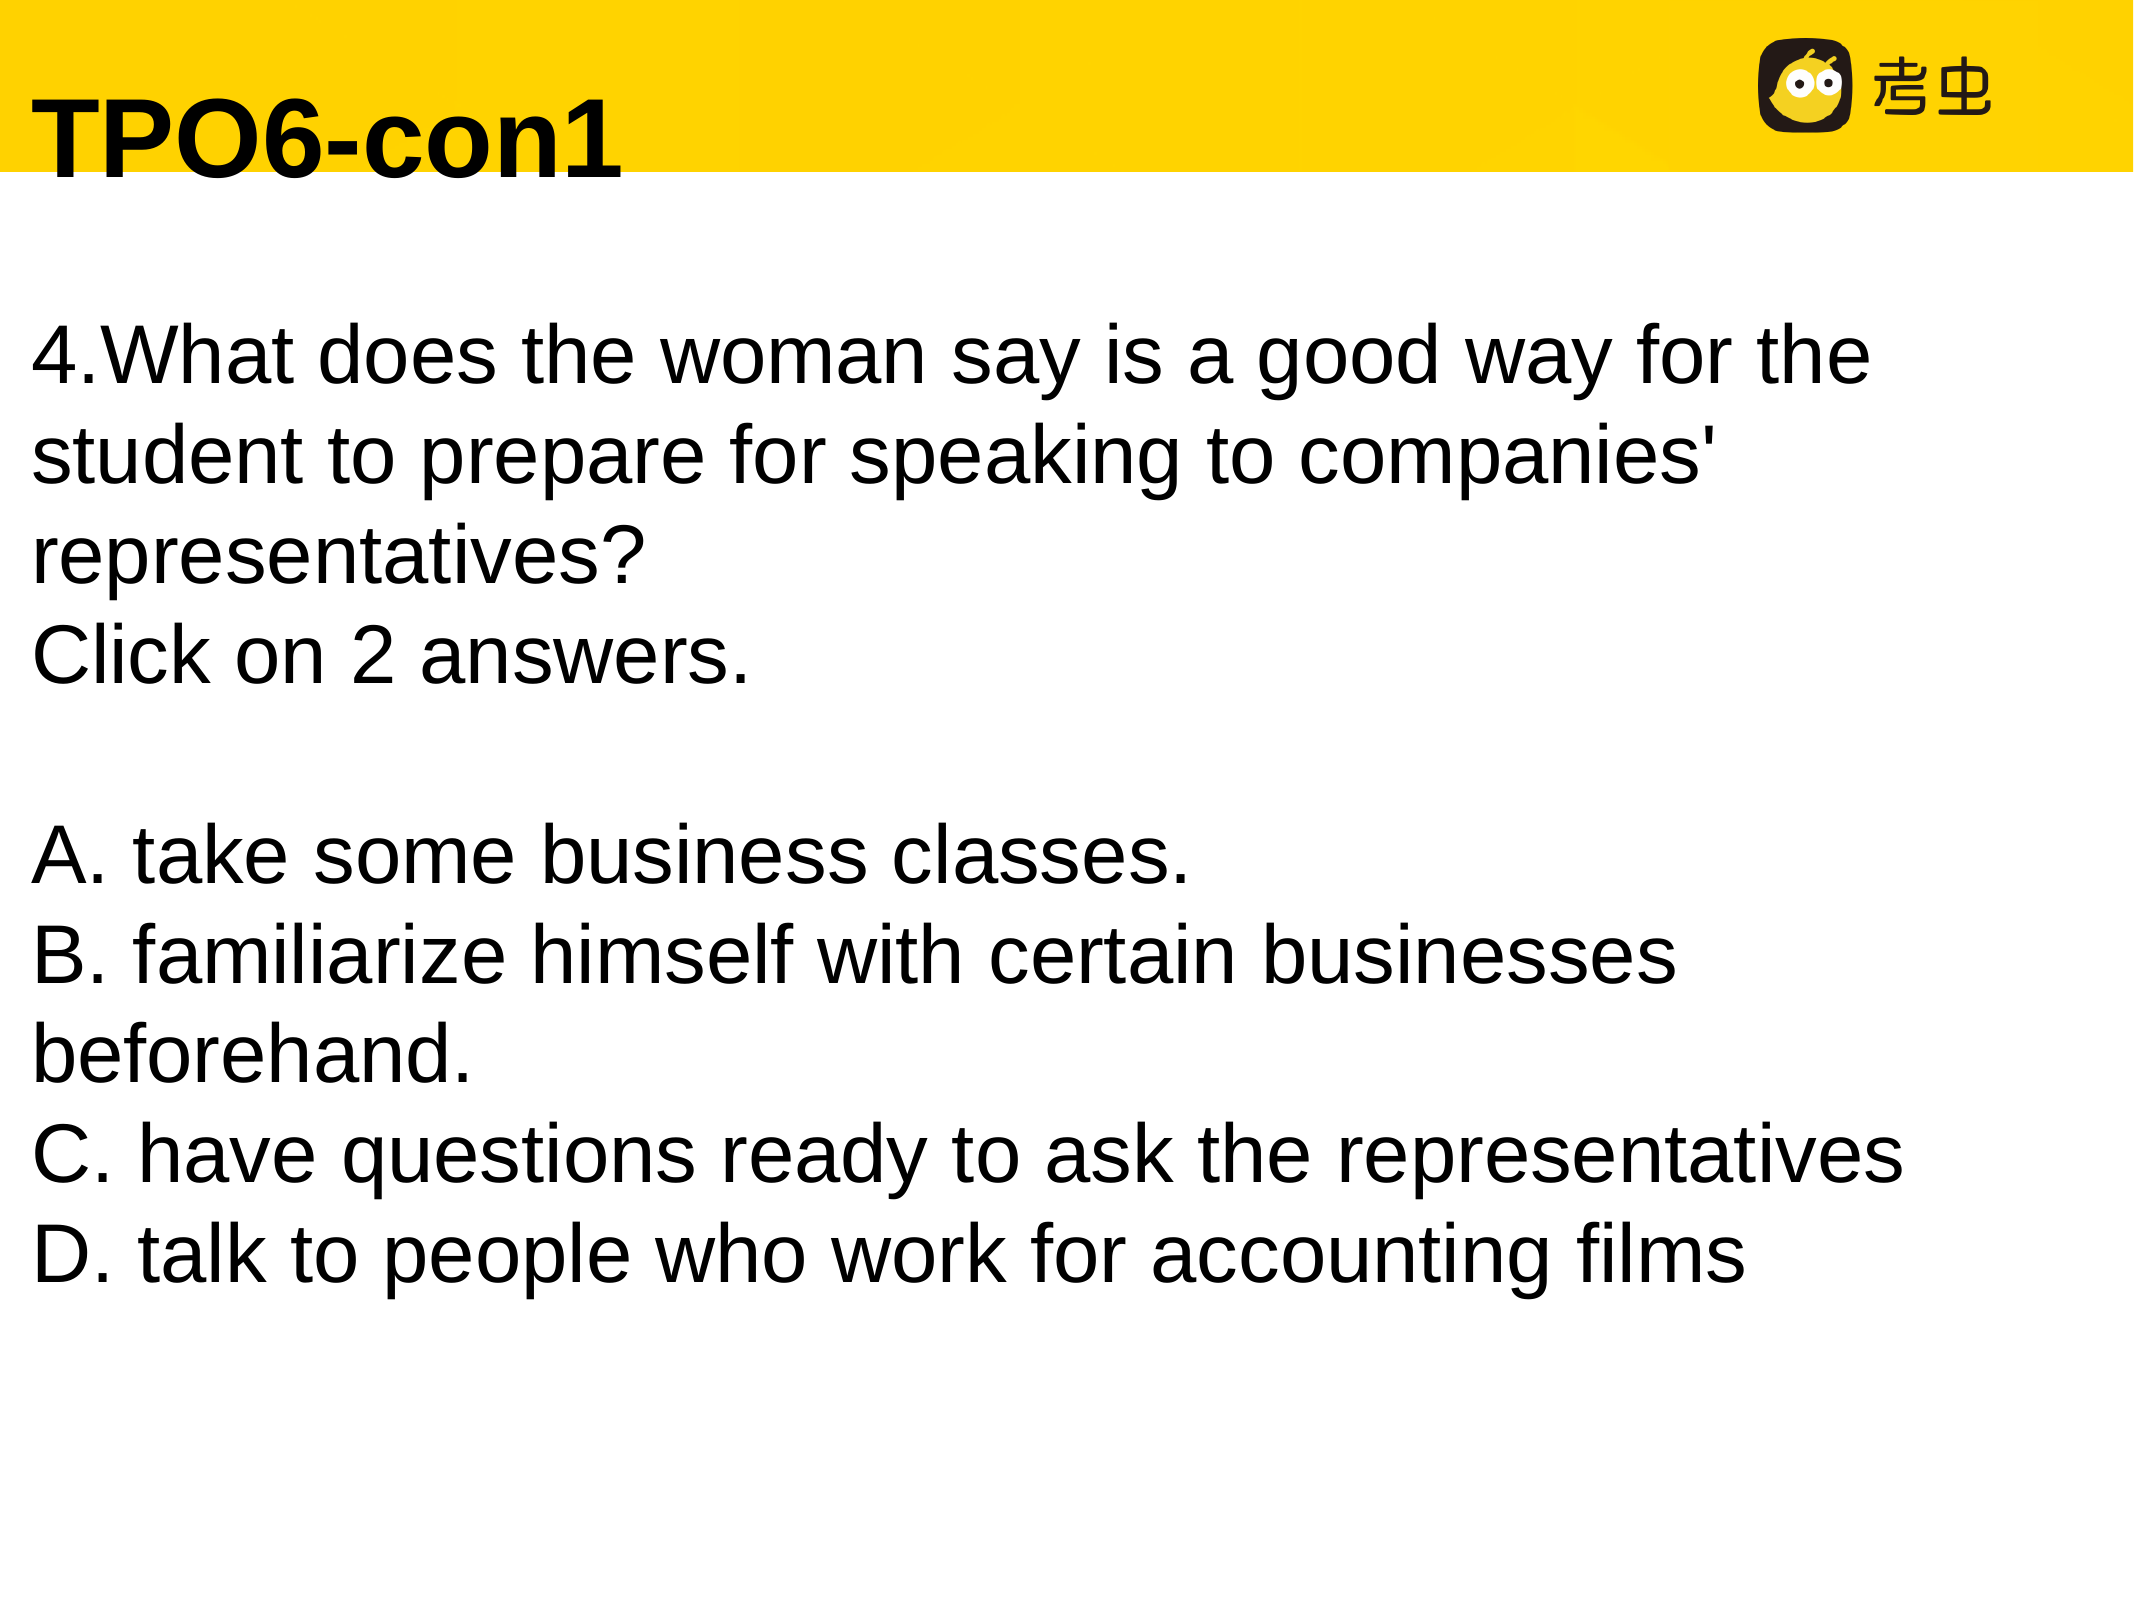

TPO6-con1

4.What does the woman say is a good way for the student to prepare for speaking to companies' representatives?
Click on 2 answers.

A. take some business classes.
B. familiarize himself with certain businesses beforehand.
C. have questions ready to ask the representatives
D. talk to people who work for accounting films